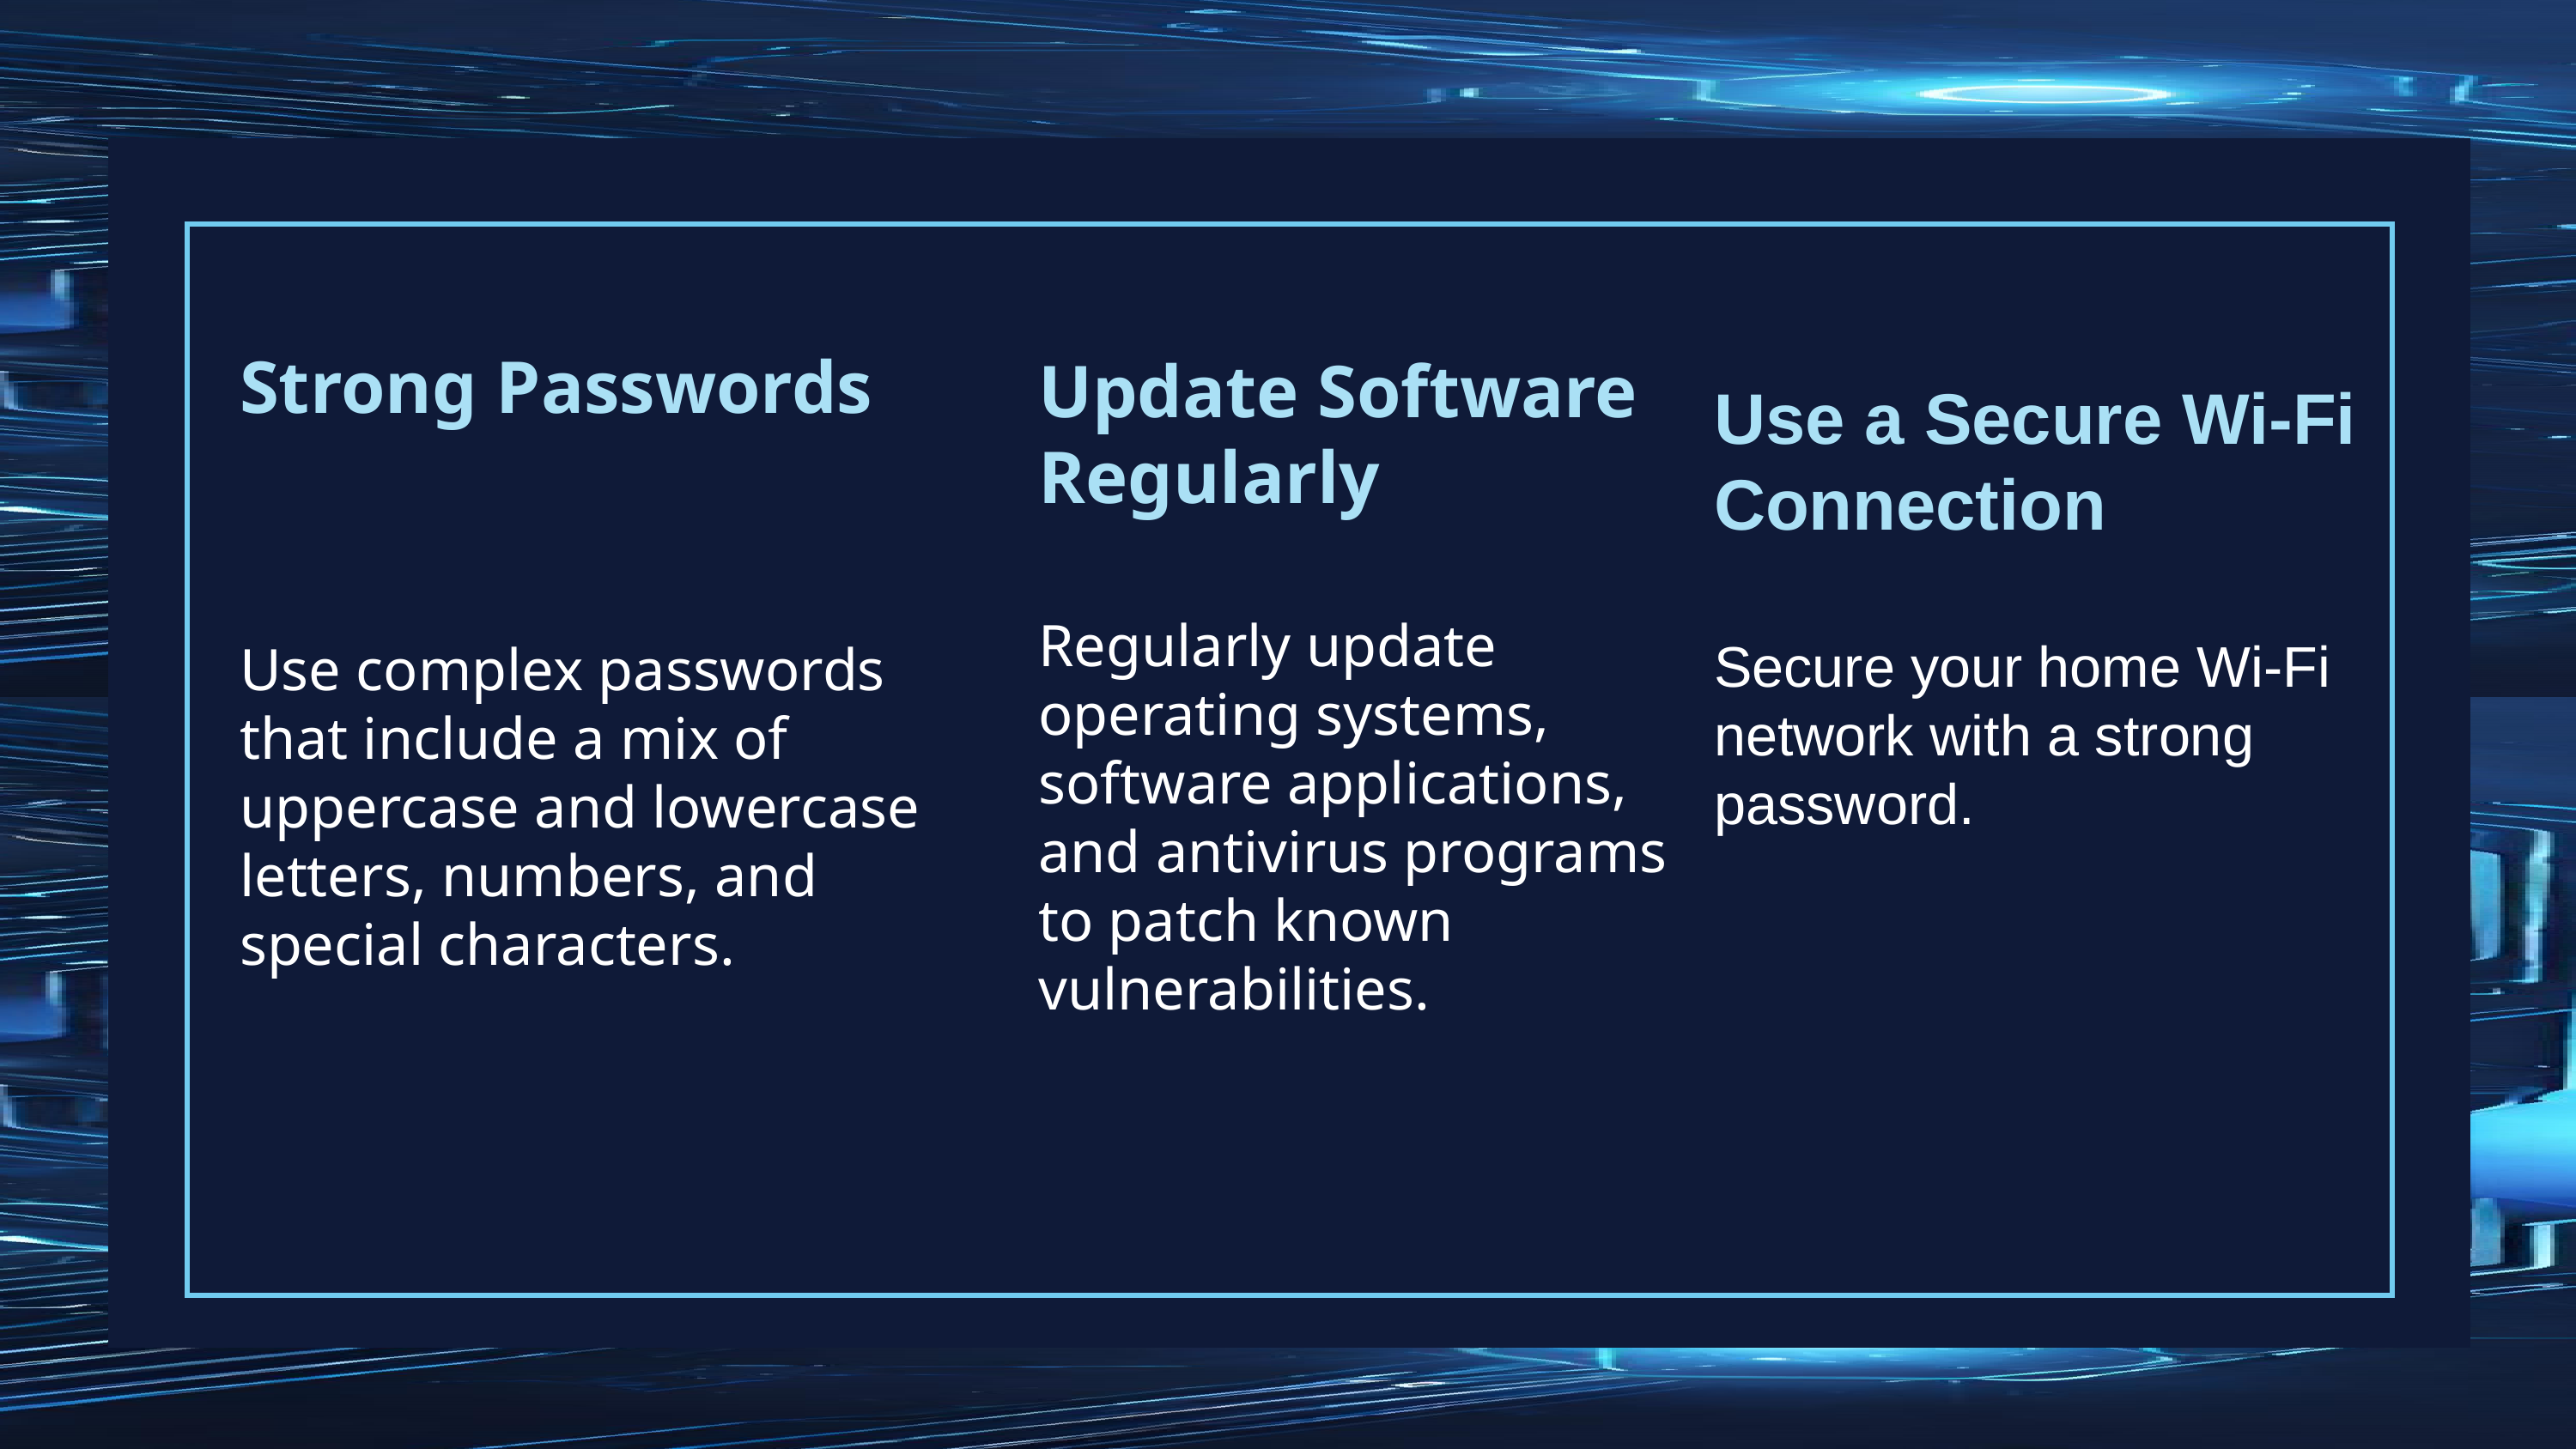

Strong Passwords

Use complex passwords that include a mix of uppercase and lowercase letters, numbers, and special characters.

Update Software Regularly

Regularly update operating systems, software applications, and antivirus programs to patch known vulnerabilities.
Use a Secure Wi-Fi Connection

Secure your home Wi-Fi network with a strong password.